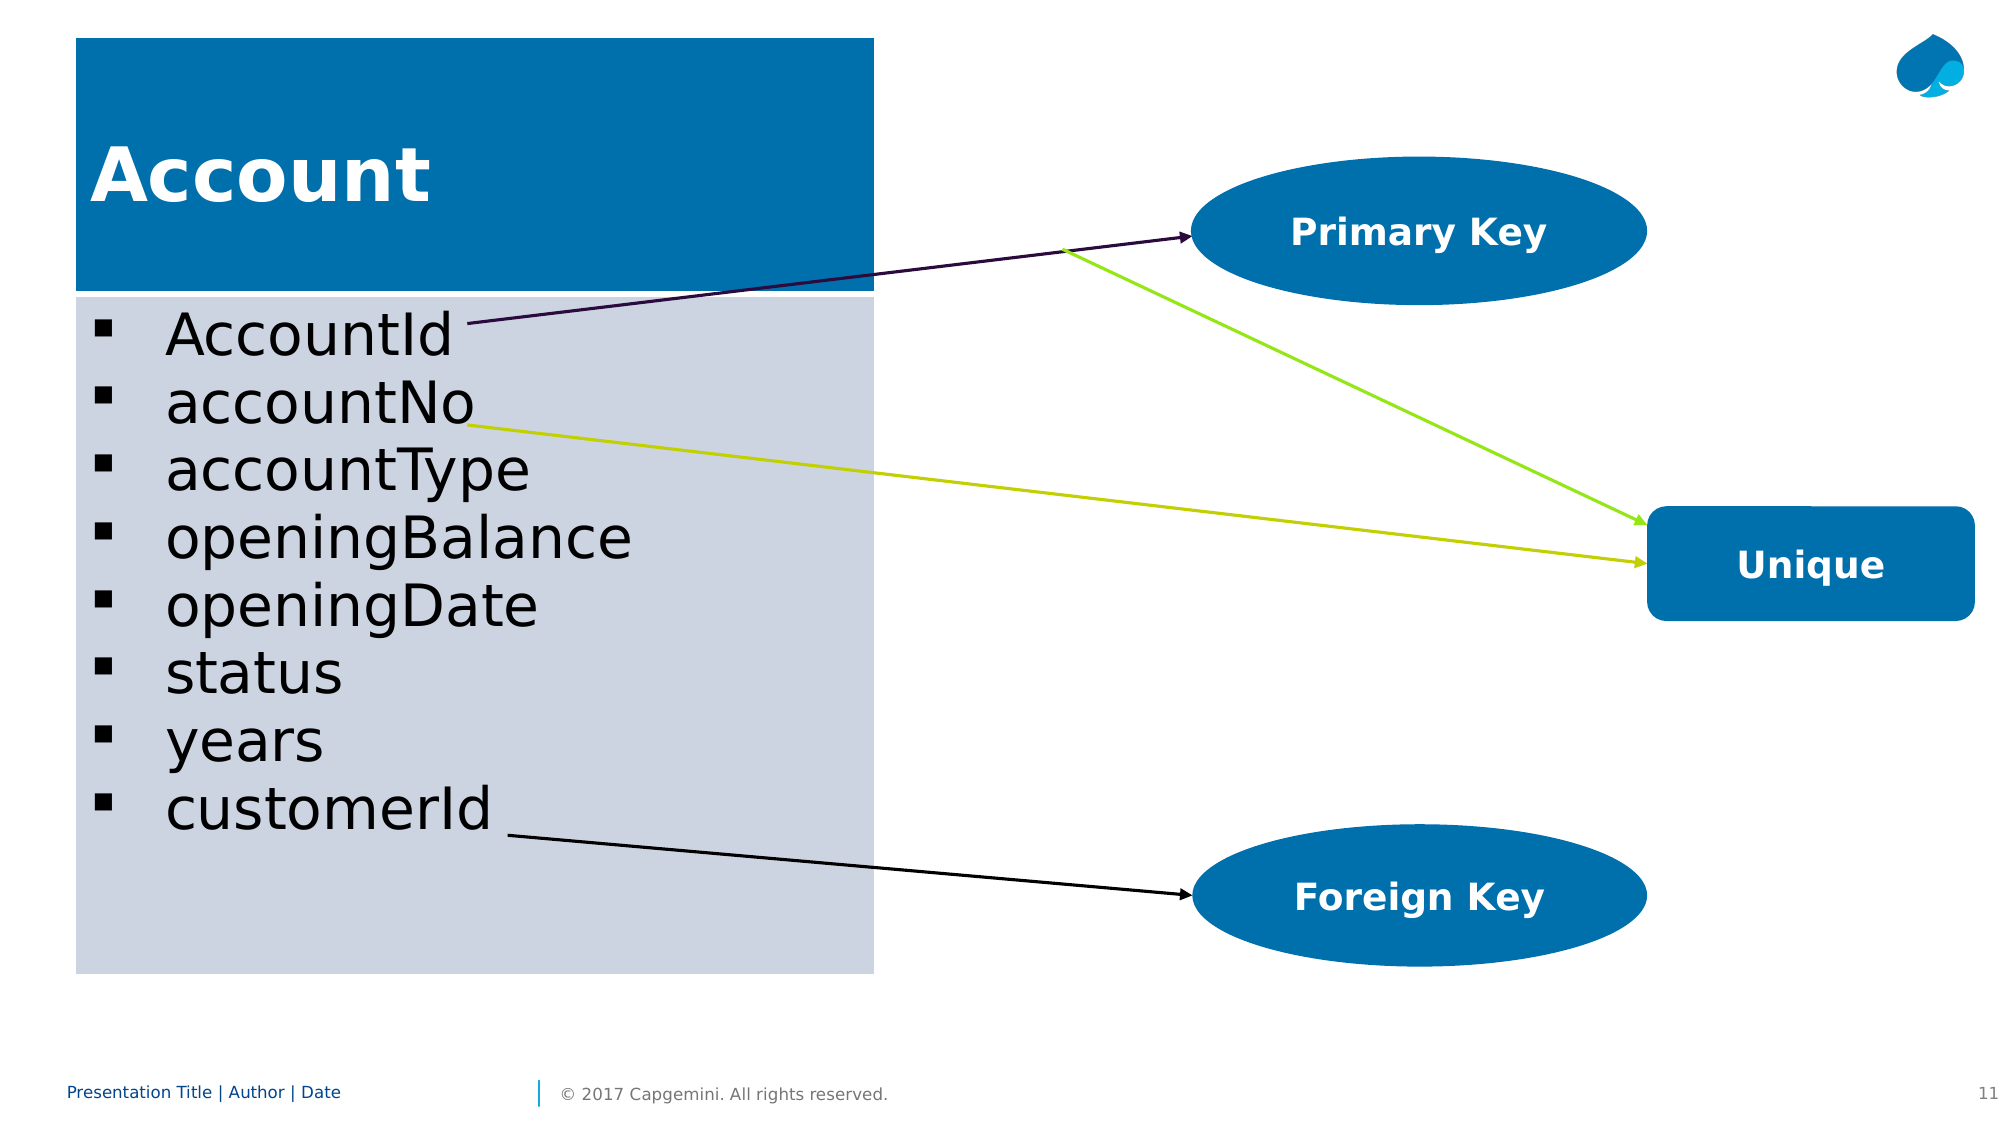

| Account |
| --- |
| AccountId accountNo accountType openingBalance openingDate status years customerId |
Primary Key
Unique
Foreign Key